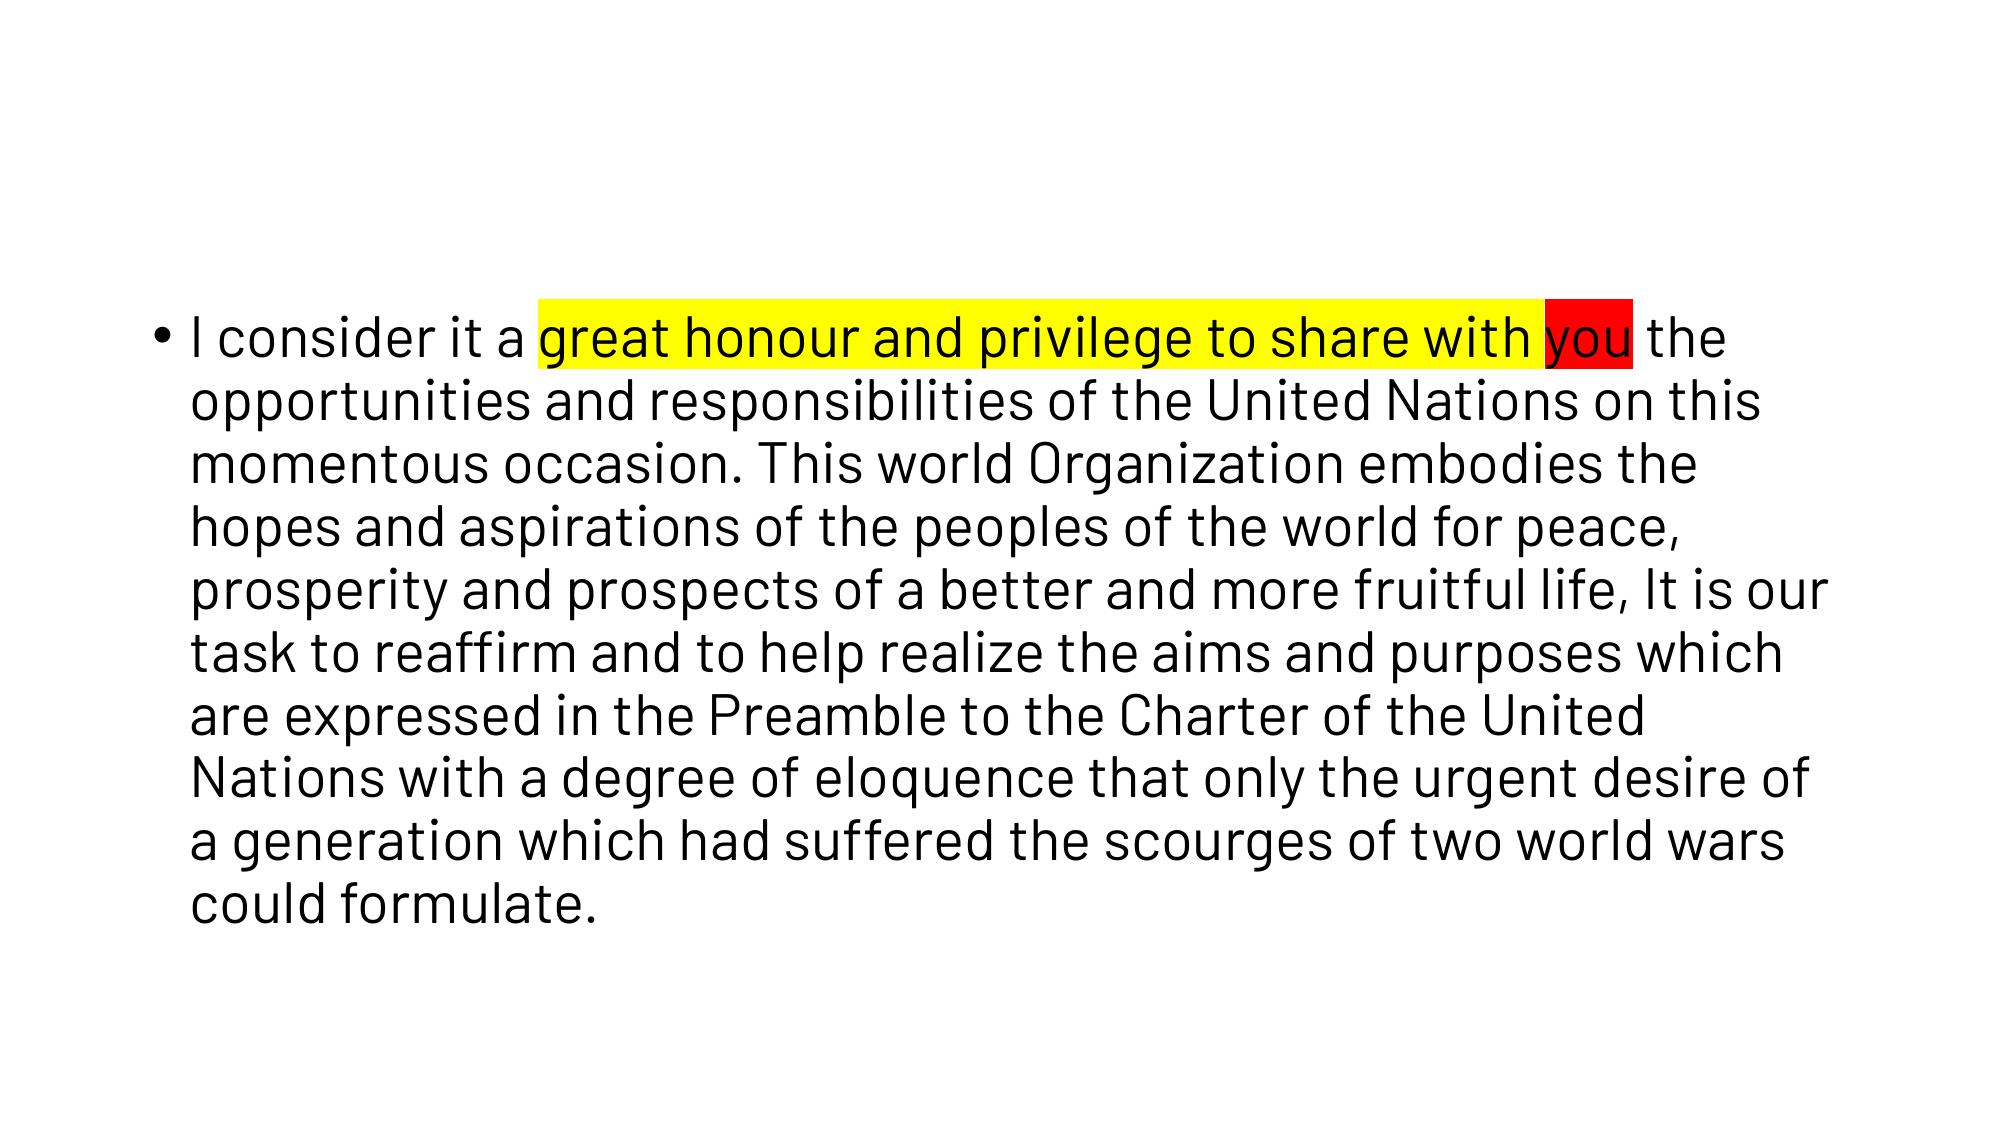

I consider it a great honour and privilege to share with you the opportunities and responsibilities of the United Nations on this momentous occasion. This world Organization embodies the hopes and aspirations of the peoples of the world for peace, prosperity and prospects of a better and more fruitful life, It is our task to reaffirm and to help realize the aims and purposes which are expressed in the Preamble to the Charter of the United Nations with a degree of eloquence that only the urgent desire of a generation which had suffered the scourges of two world wars could formulate.